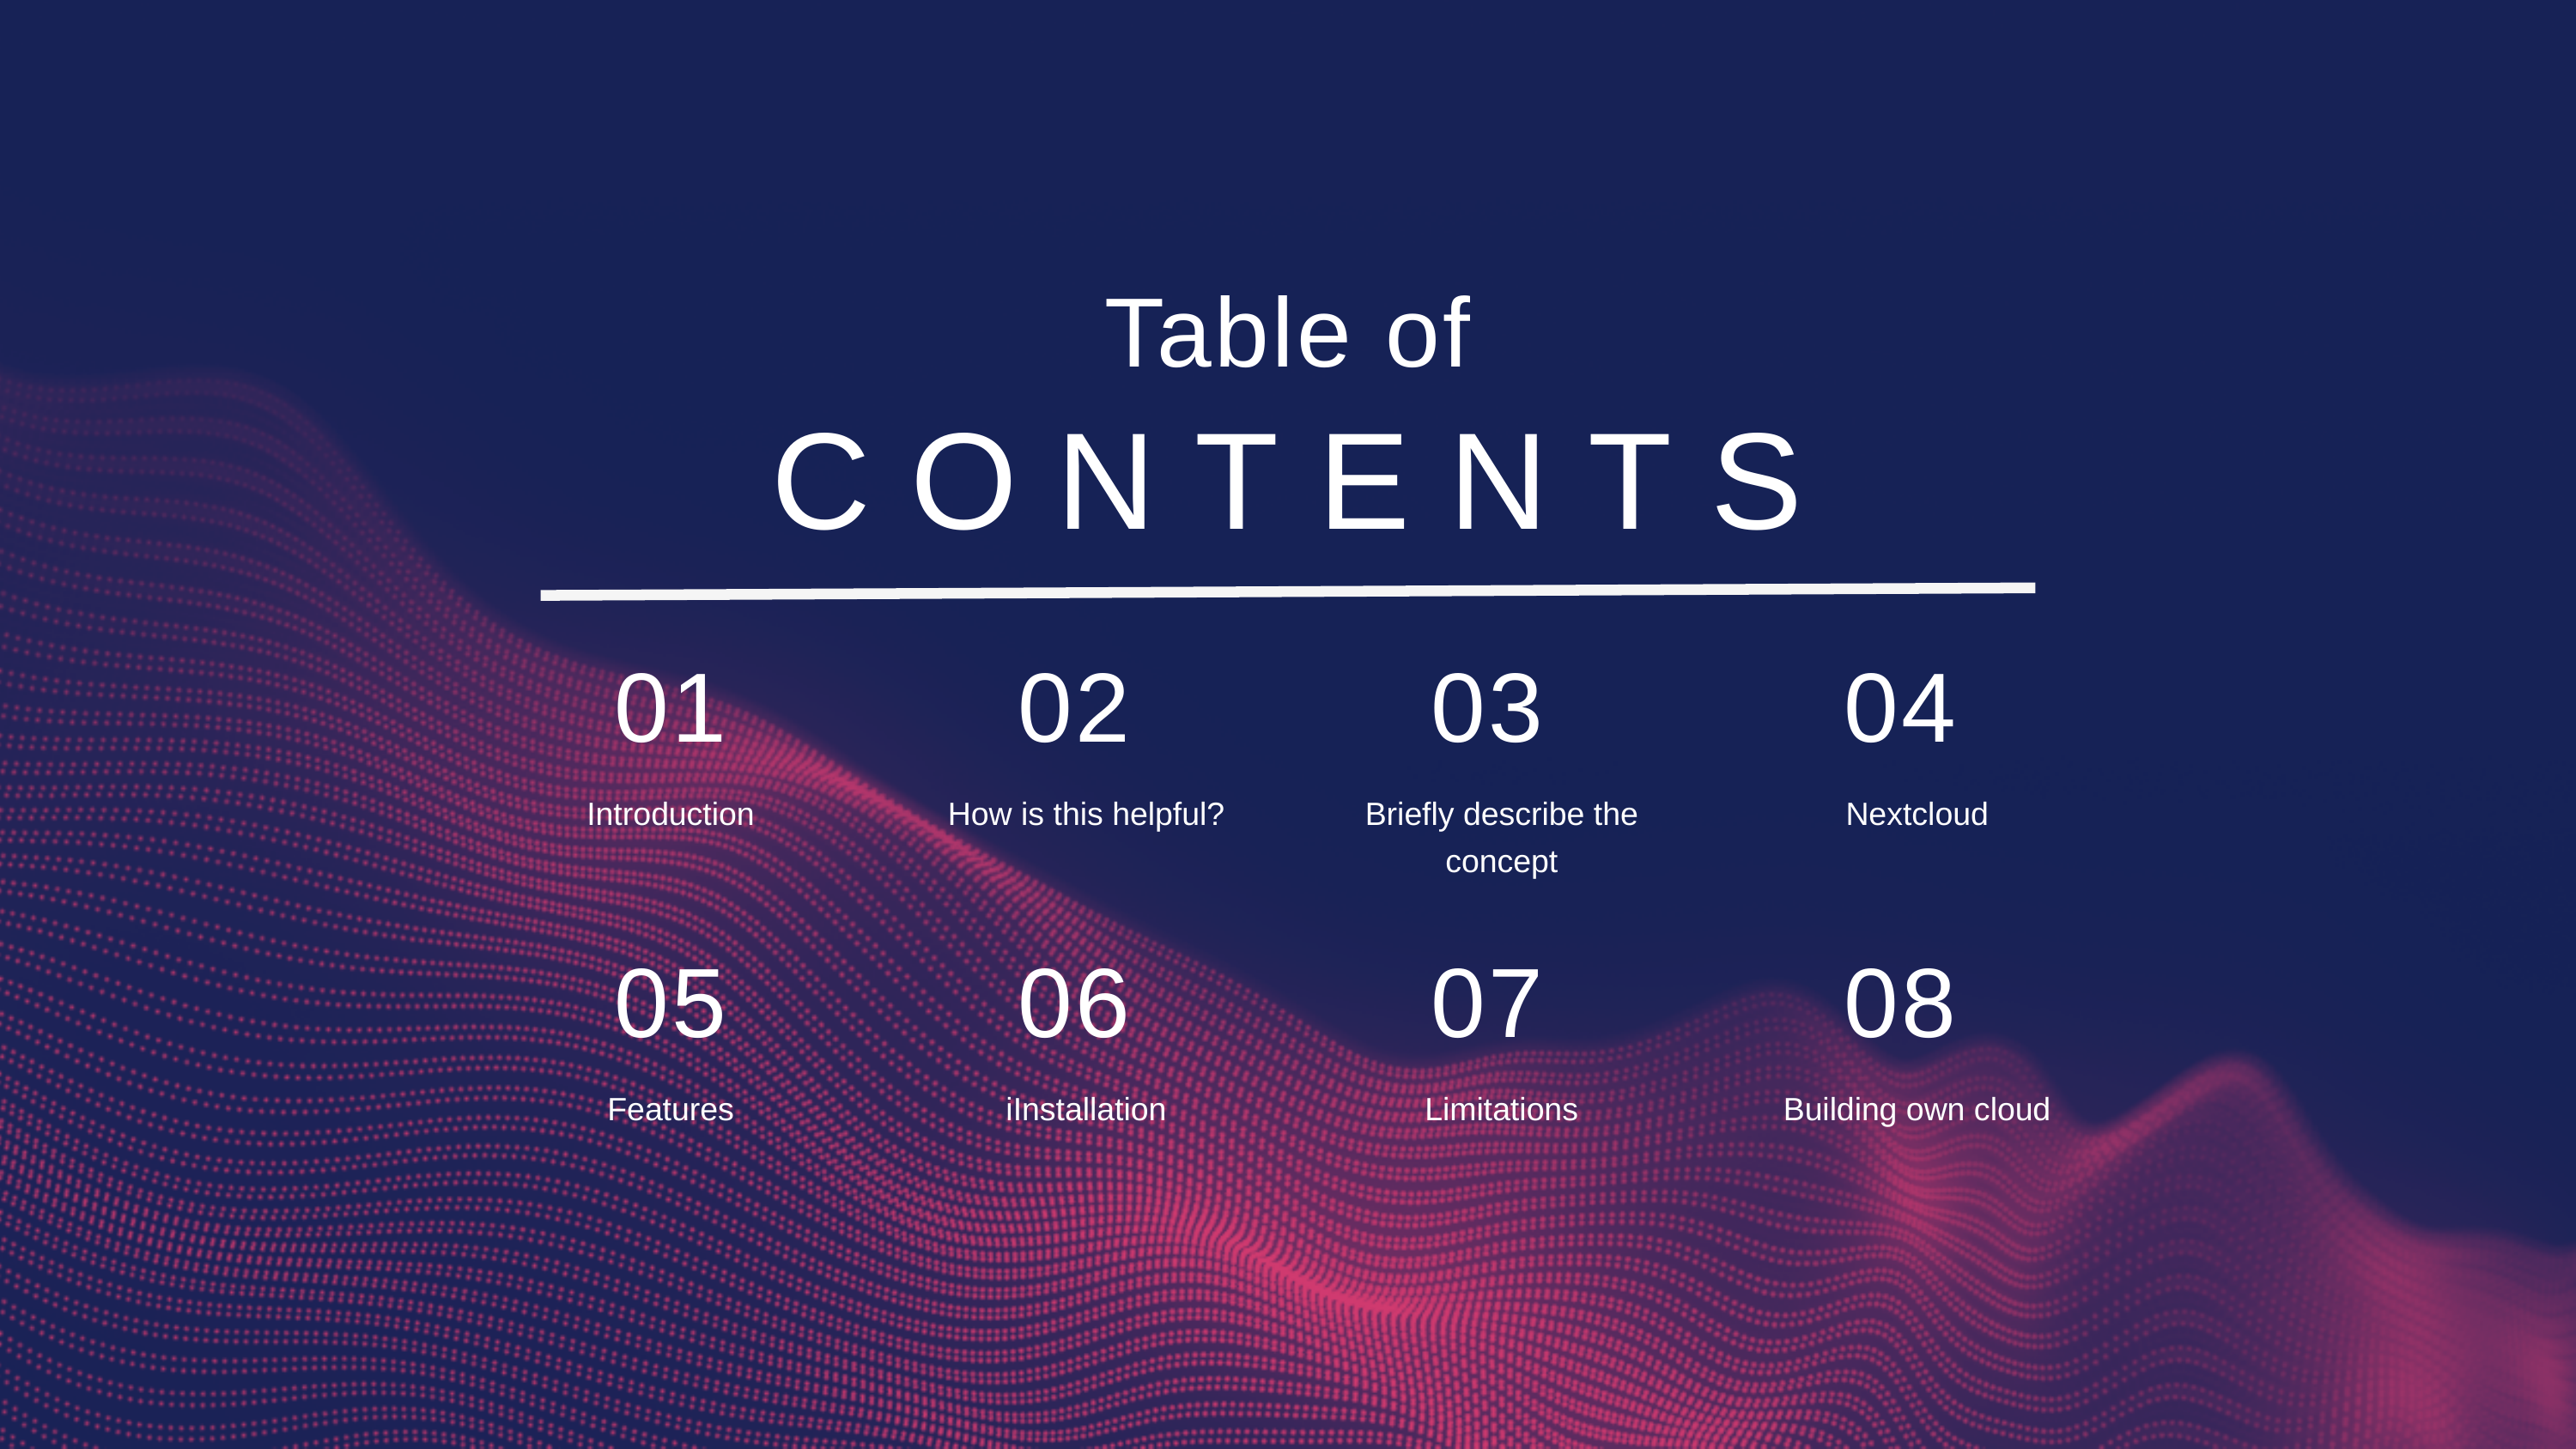

Table of
CONTENTS

01
02
03
04
Introduction
How is this helpful?
Briefly describe the concept
Nextcloud
05
06
07
08
Features
iInstallation
Limitations
Building own cloud